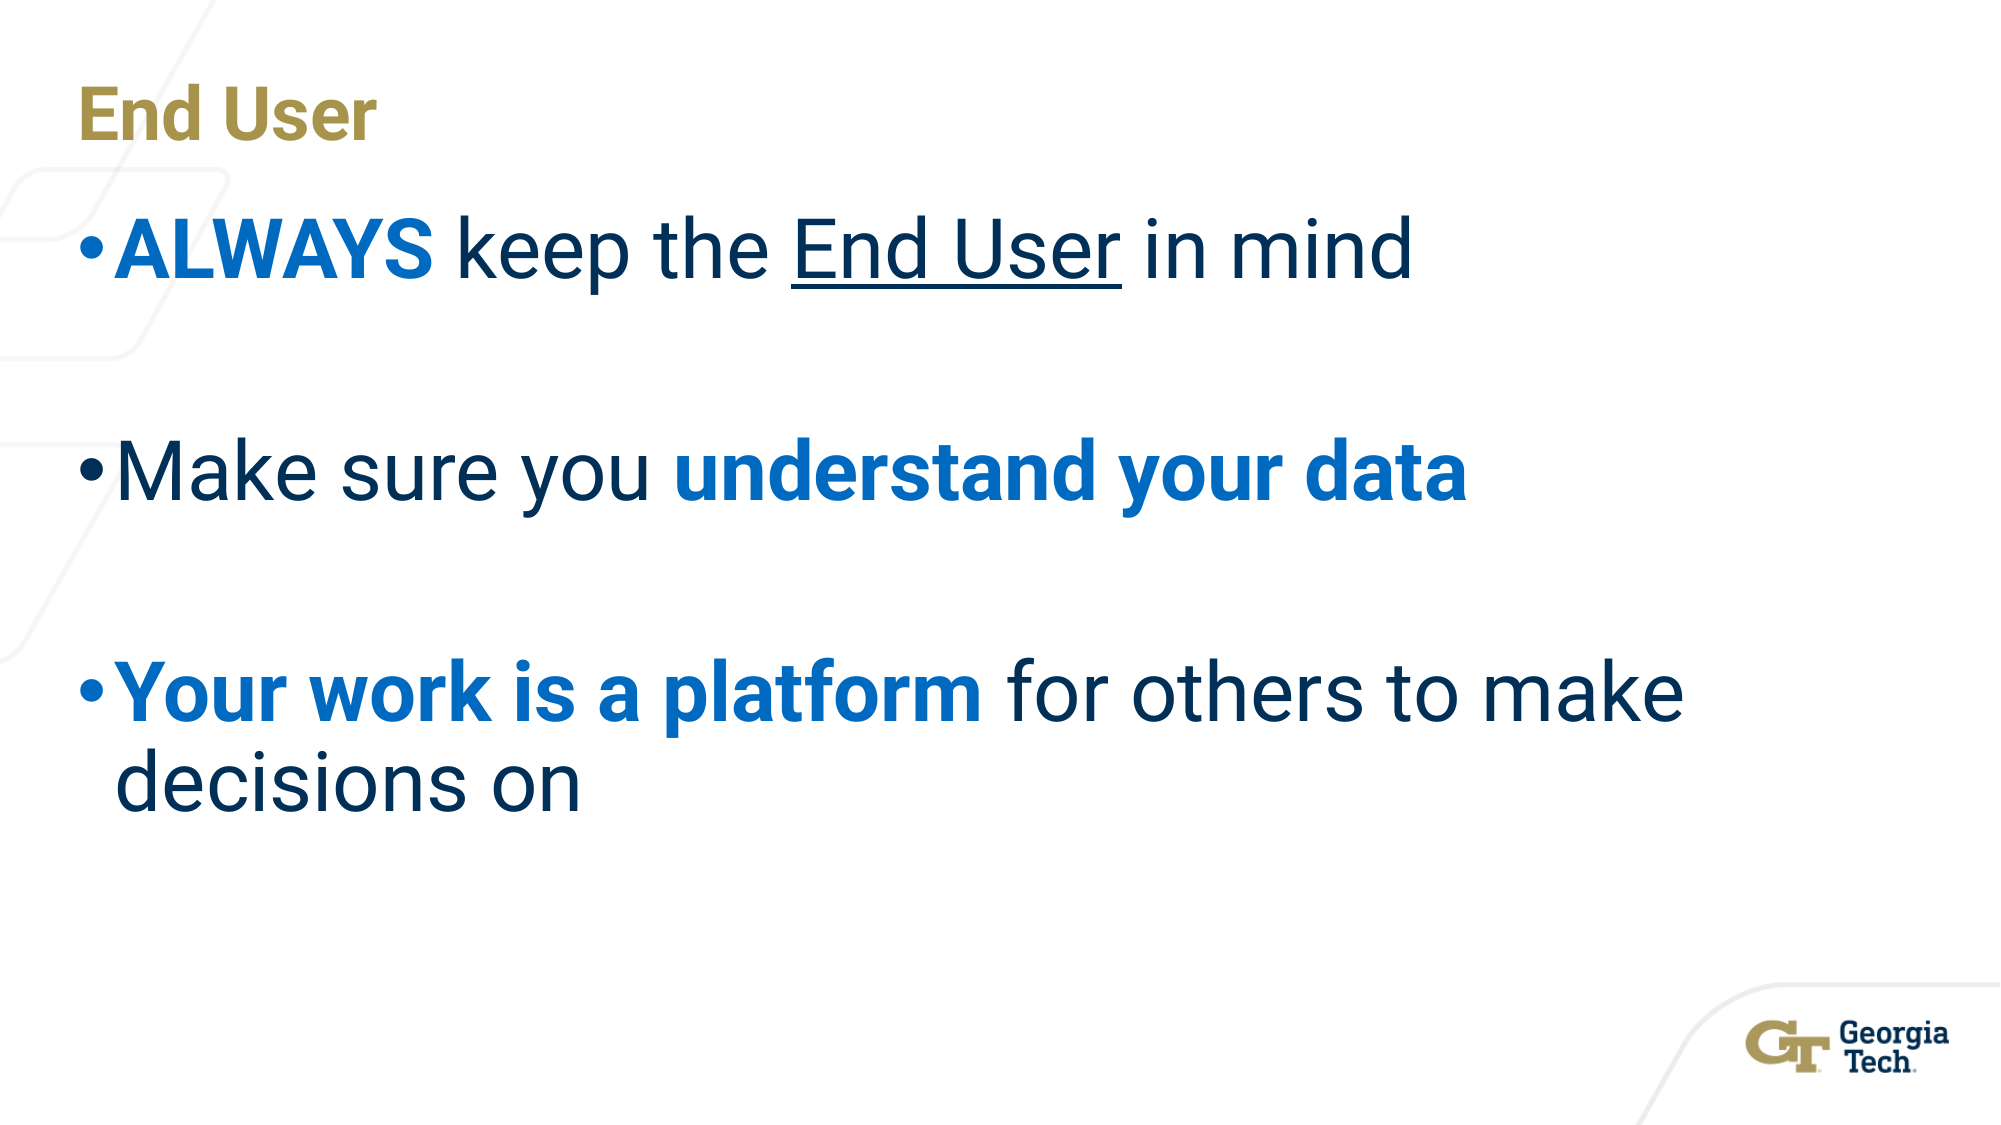

# End User
ALWAYS keep the End User in mind

Make sure you understand your data

Your work is a platform for others to make decisions on